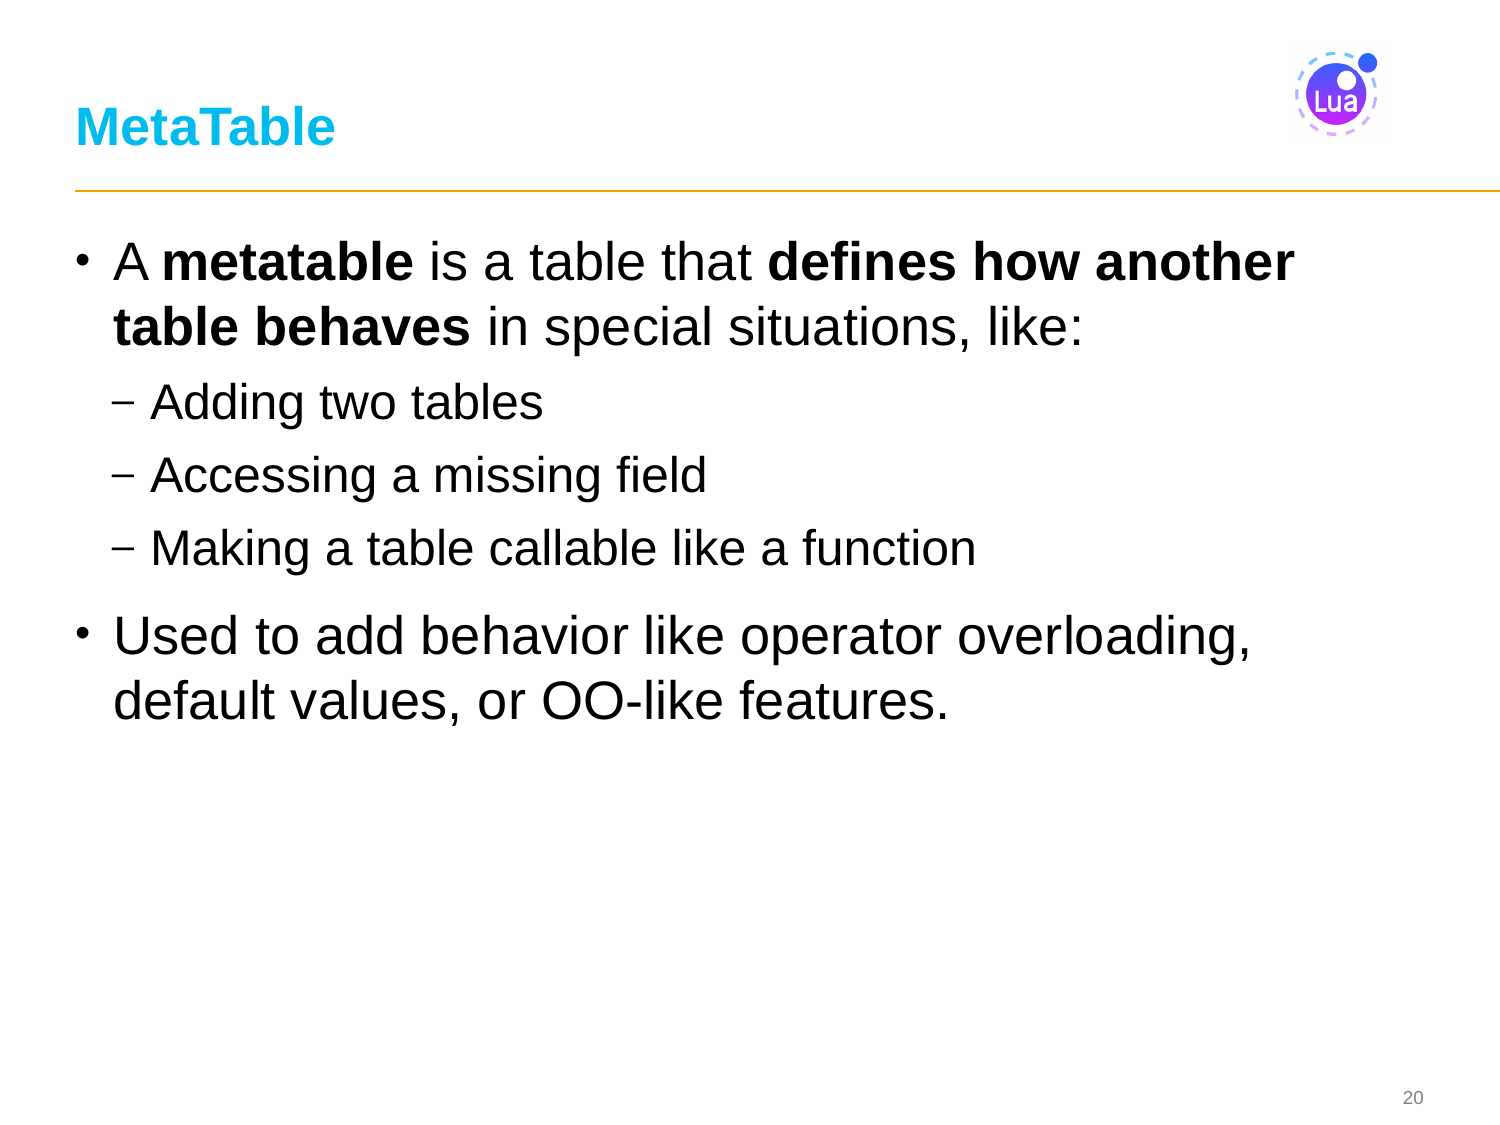

# MetaTable
A metatable is a table that defines how another table behaves in special situations, like:
Adding two tables
Accessing a missing field
Making a table callable like a function
Used to add behavior like operator overloading, default values, or OO-like features.